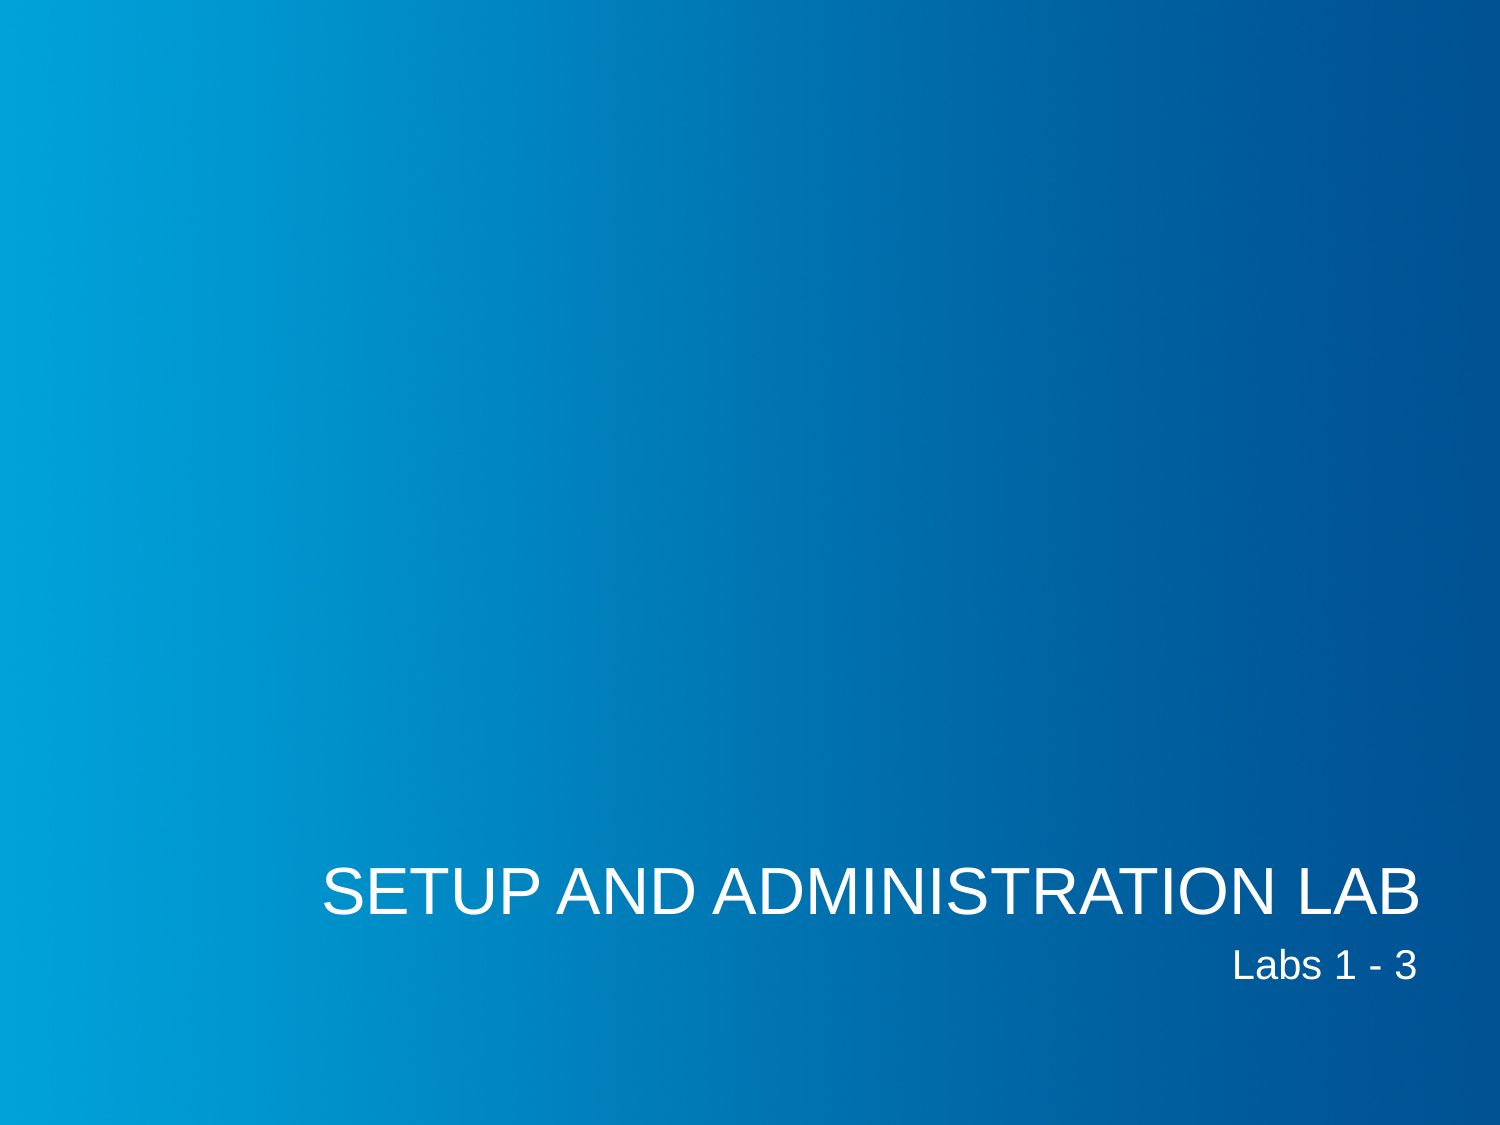

# Setup and Administration Lab
Labs 1 - 3